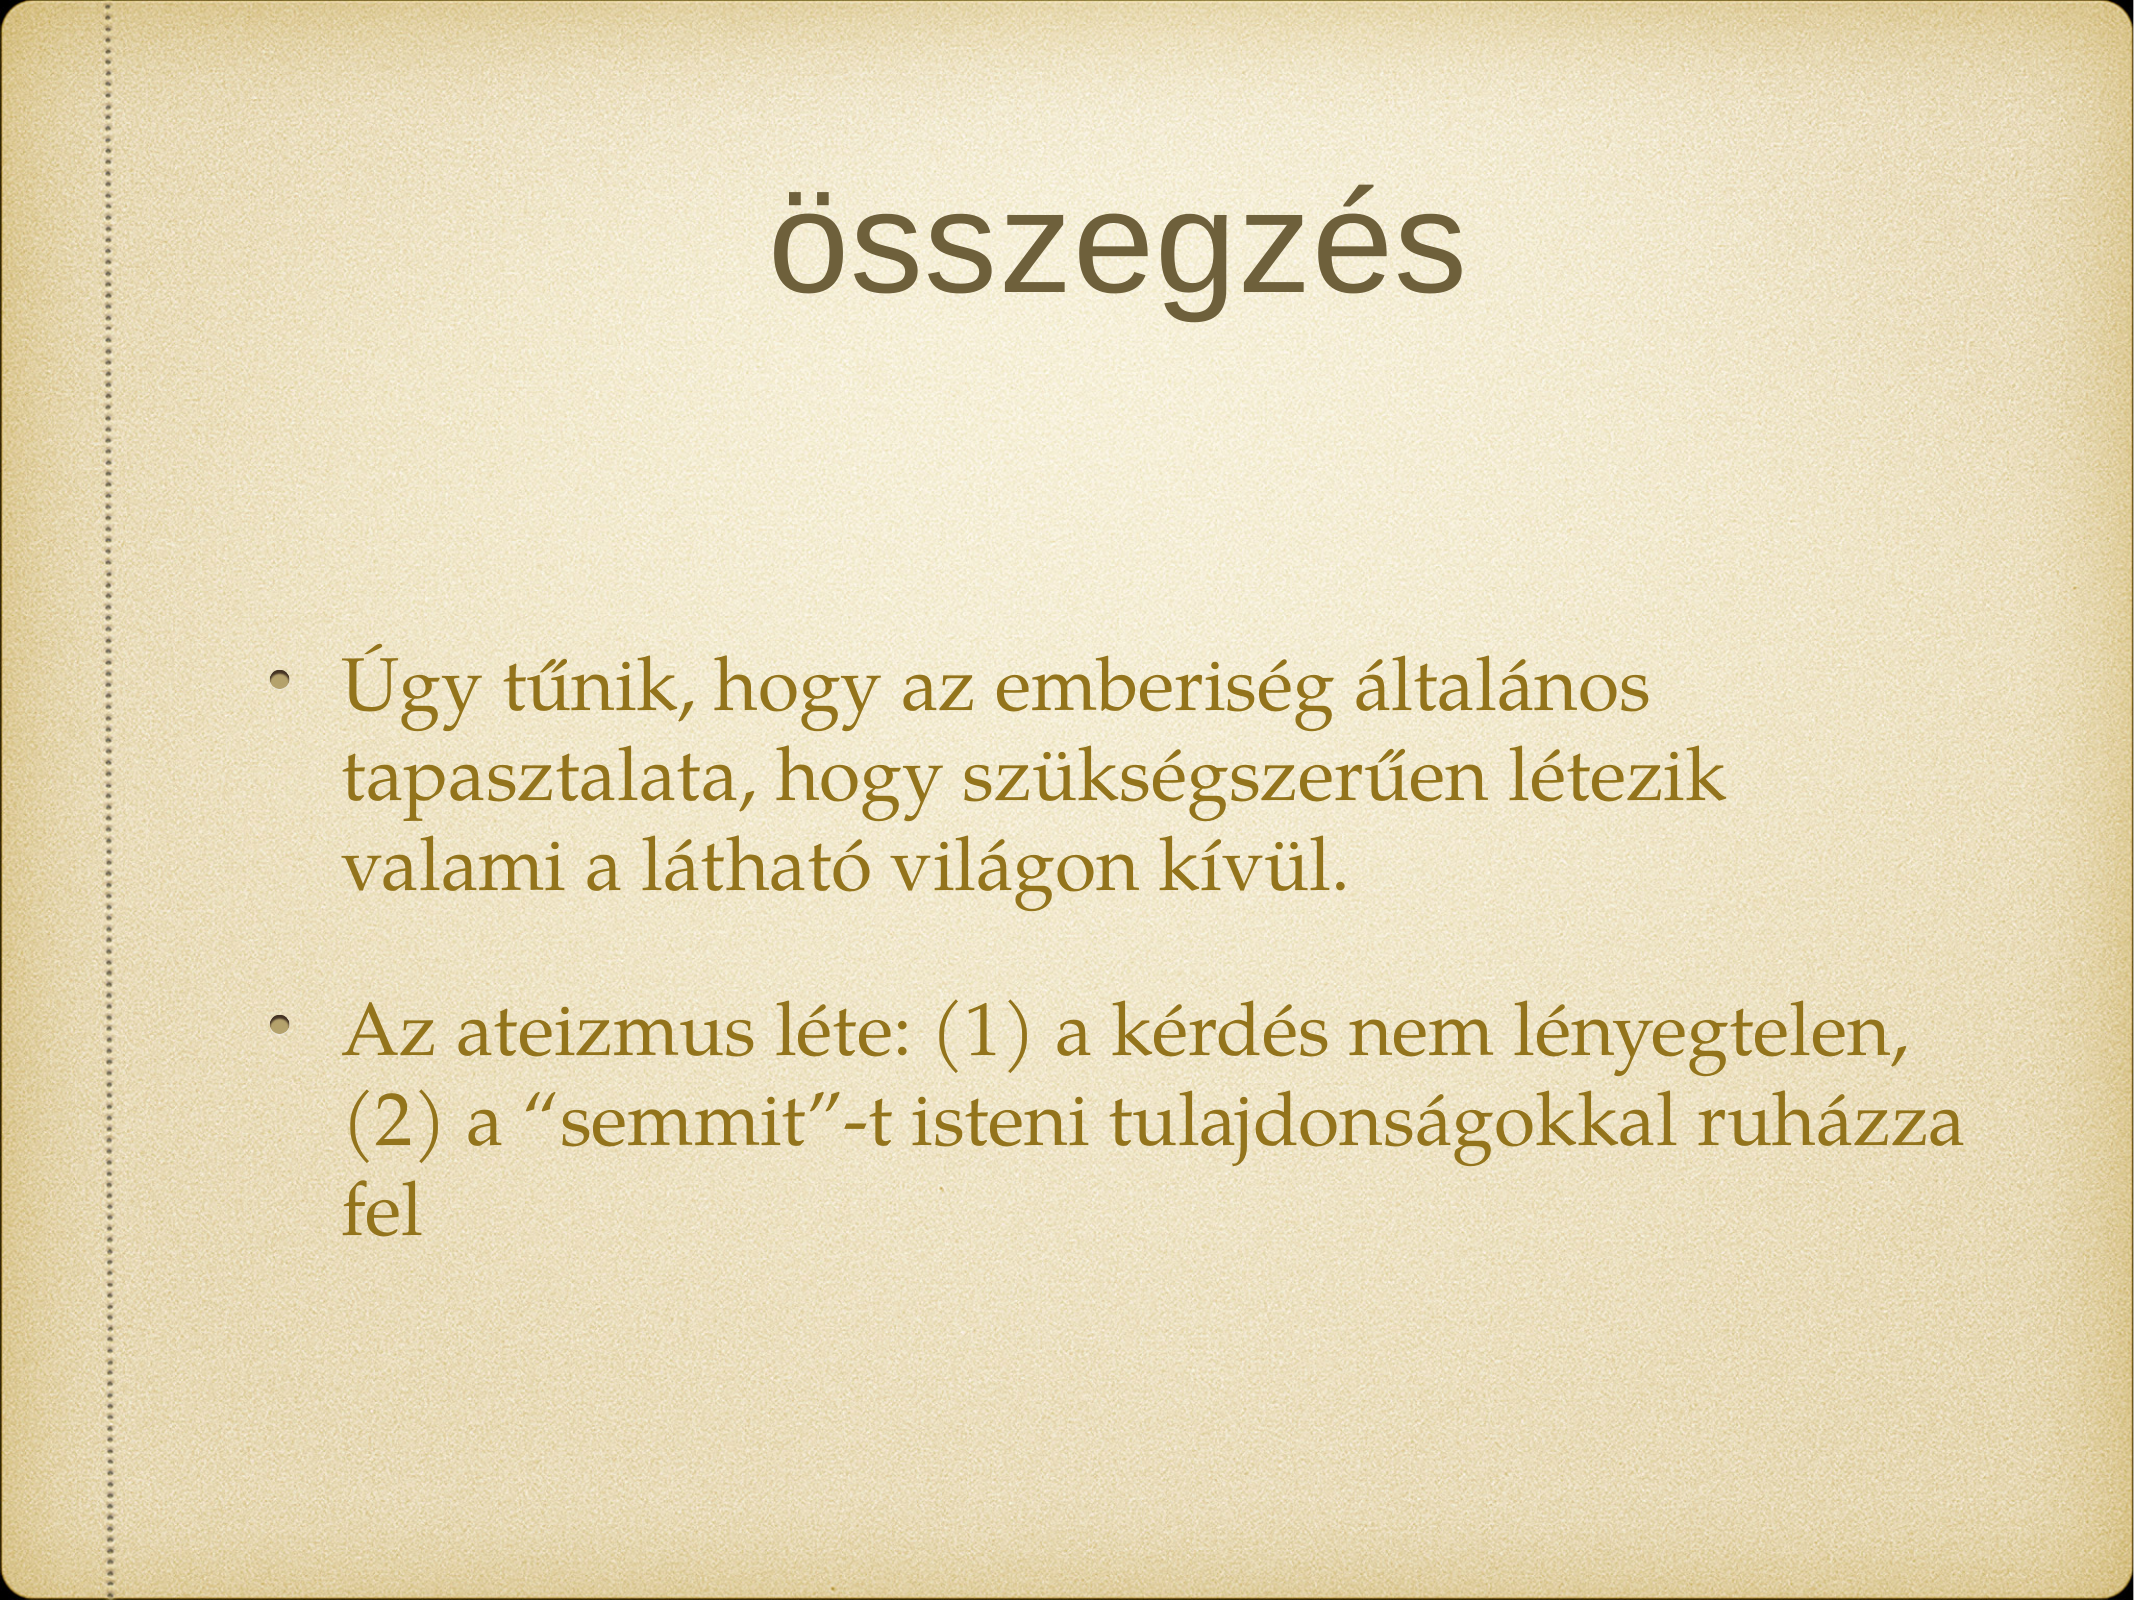

# összegzés
Úgy tűnik, hogy az emberiség általános tapasztalata, hogy szükségszerűen létezik valami a látható világon kívül.
Az ateizmus léte: (1) a kérdés nem lényegtelen, (2) a “semmit”-t isteni tulajdonságokkal ruházza fel